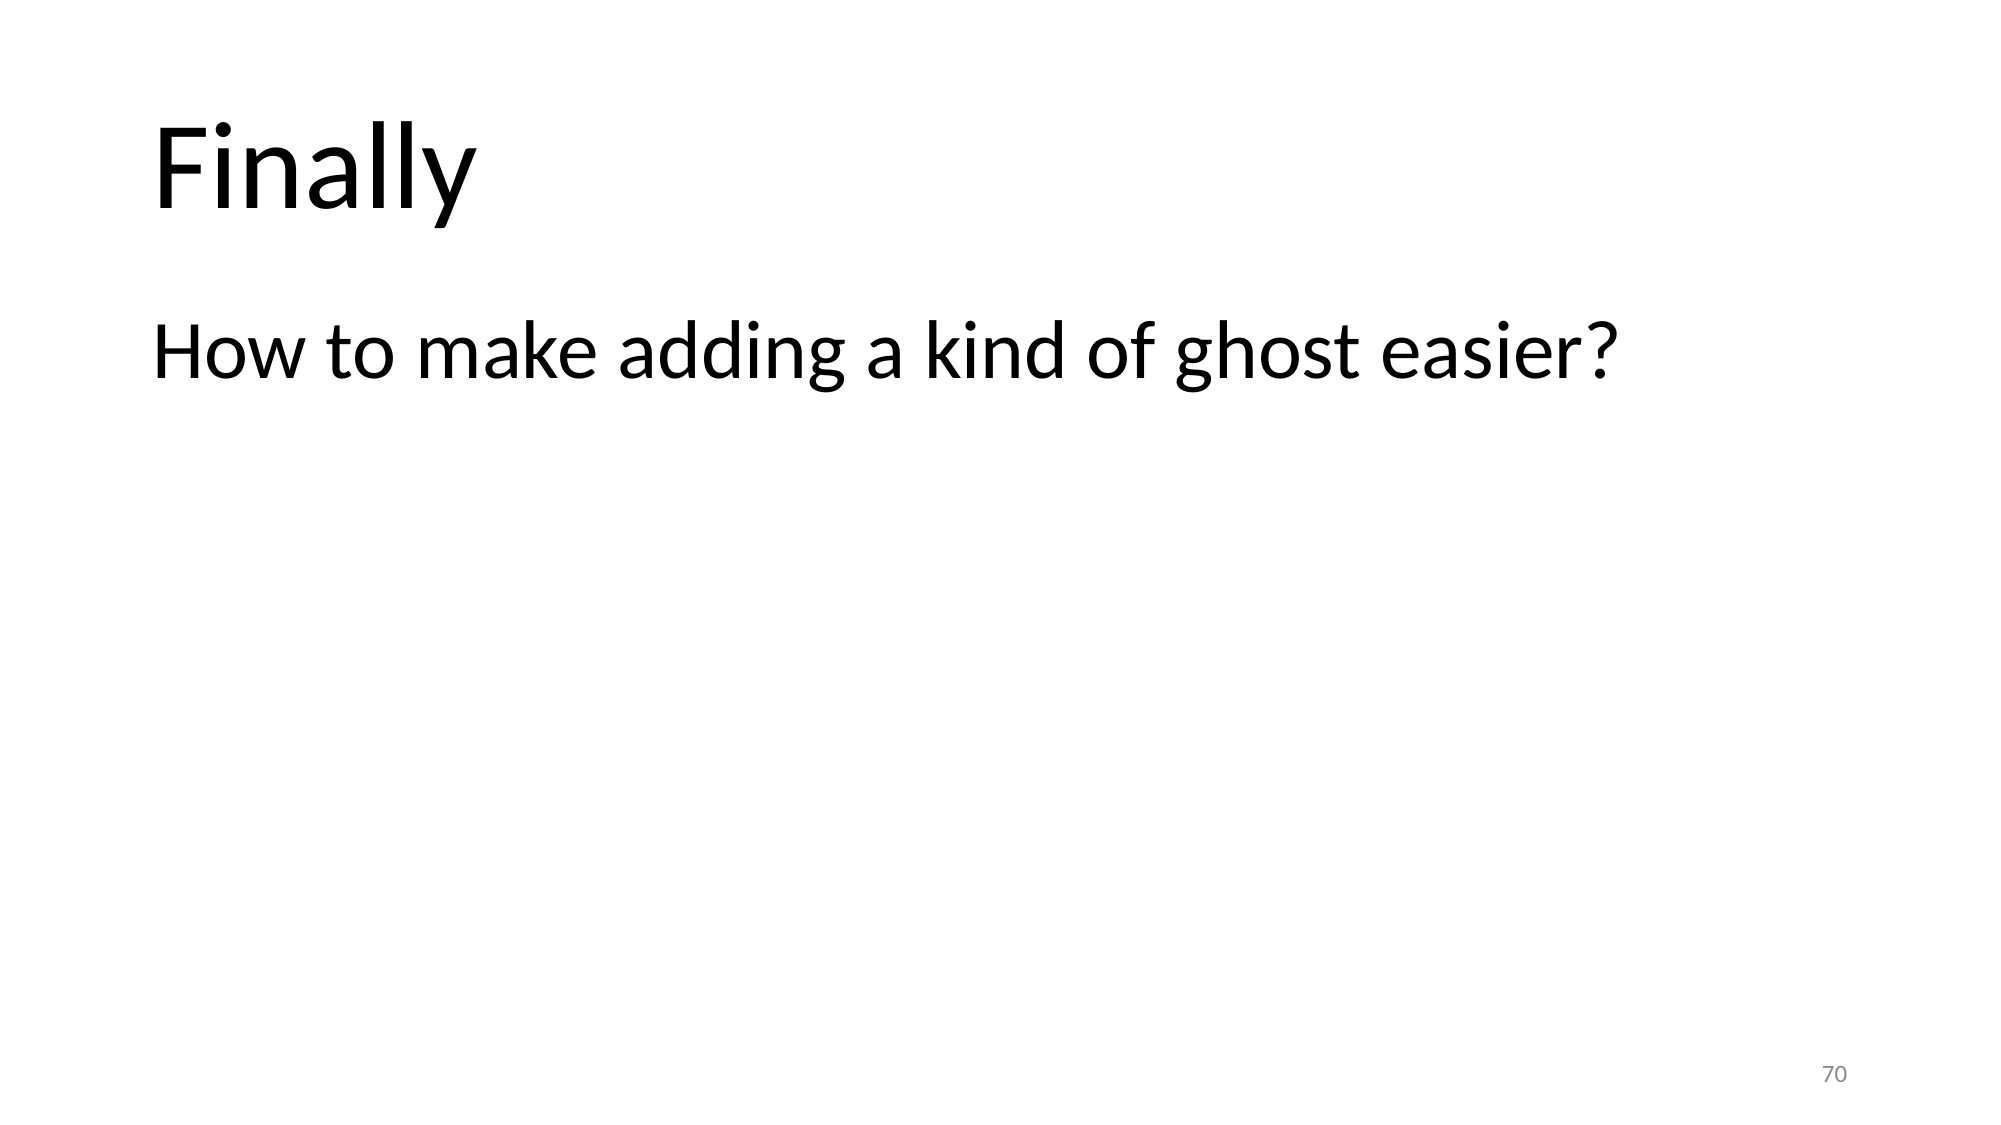

# Finally
How to make adding a kind of ghost easier?
70